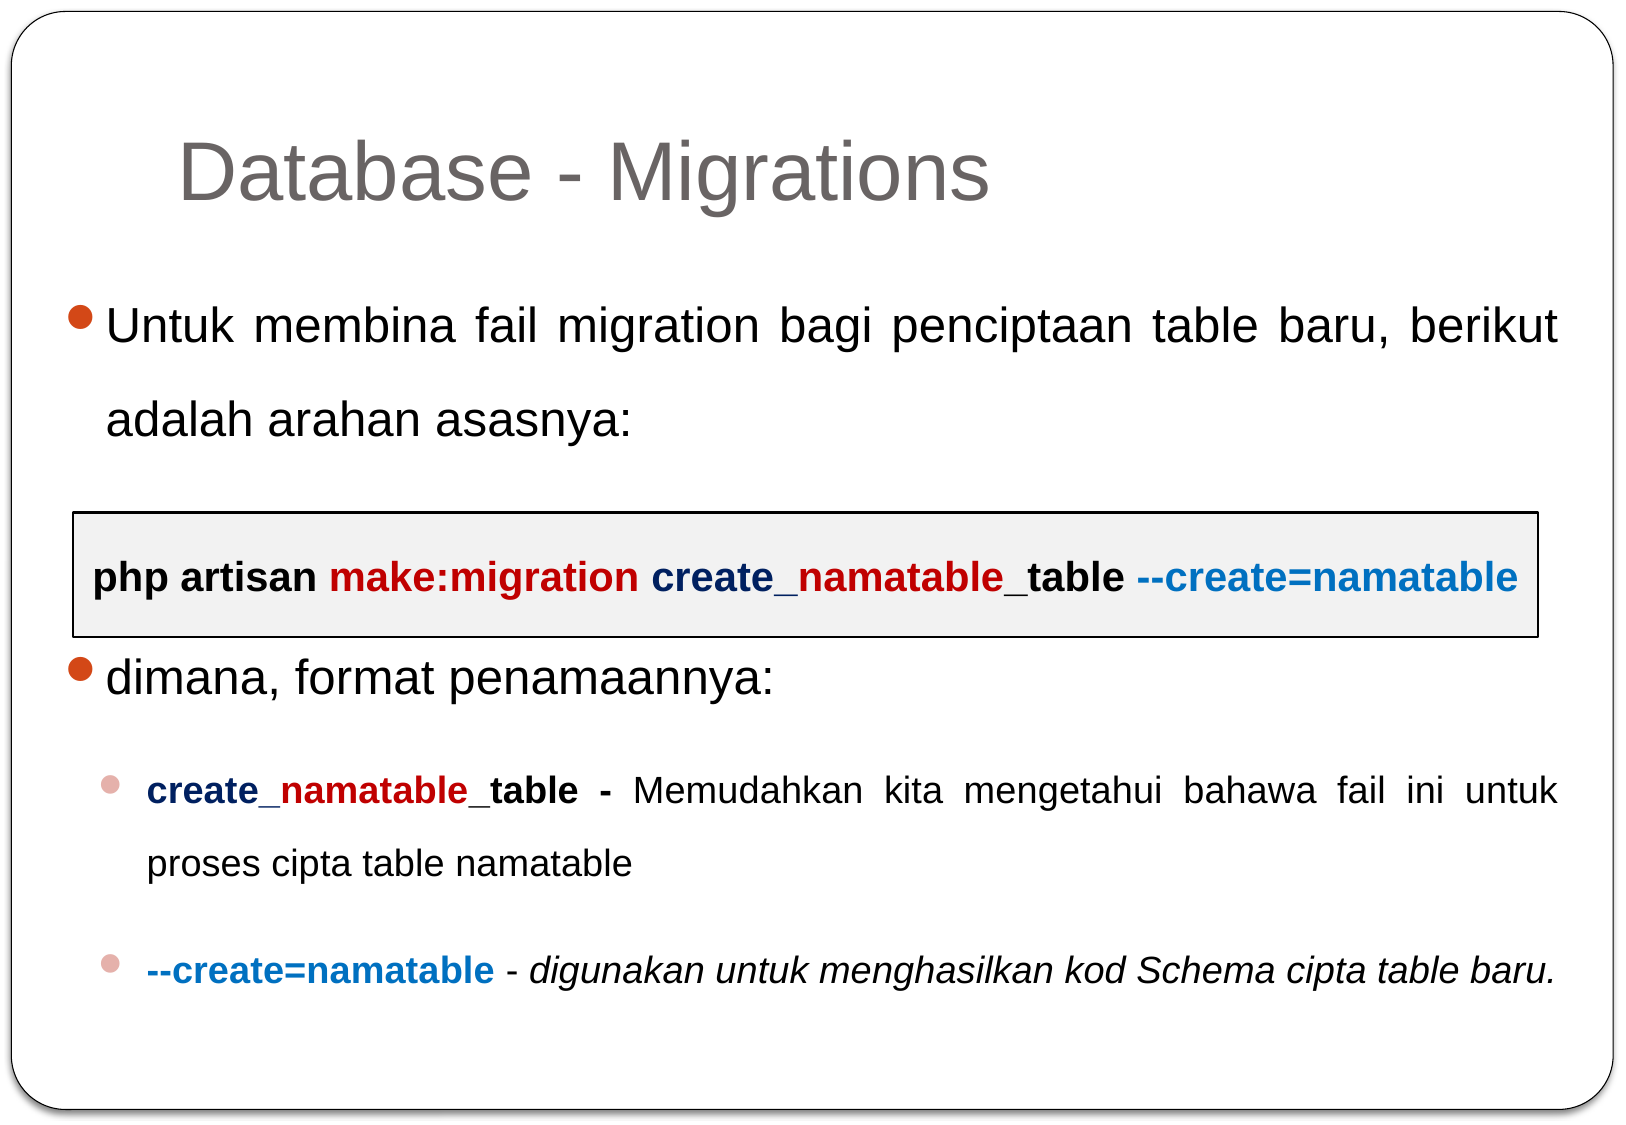

# Database - Migrations
Untuk membina fail migration bagi penciptaan table baru, berikut adalah arahan asasnya:

dimana, format penamaannya:
create_namatable_table - Memudahkan kita mengetahui bahawa fail ini untuk proses cipta table namatable
--create=namatable - digunakan untuk menghasilkan kod Schema cipta table baru.
php artisan make:migration create_namatable_table --create=namatable